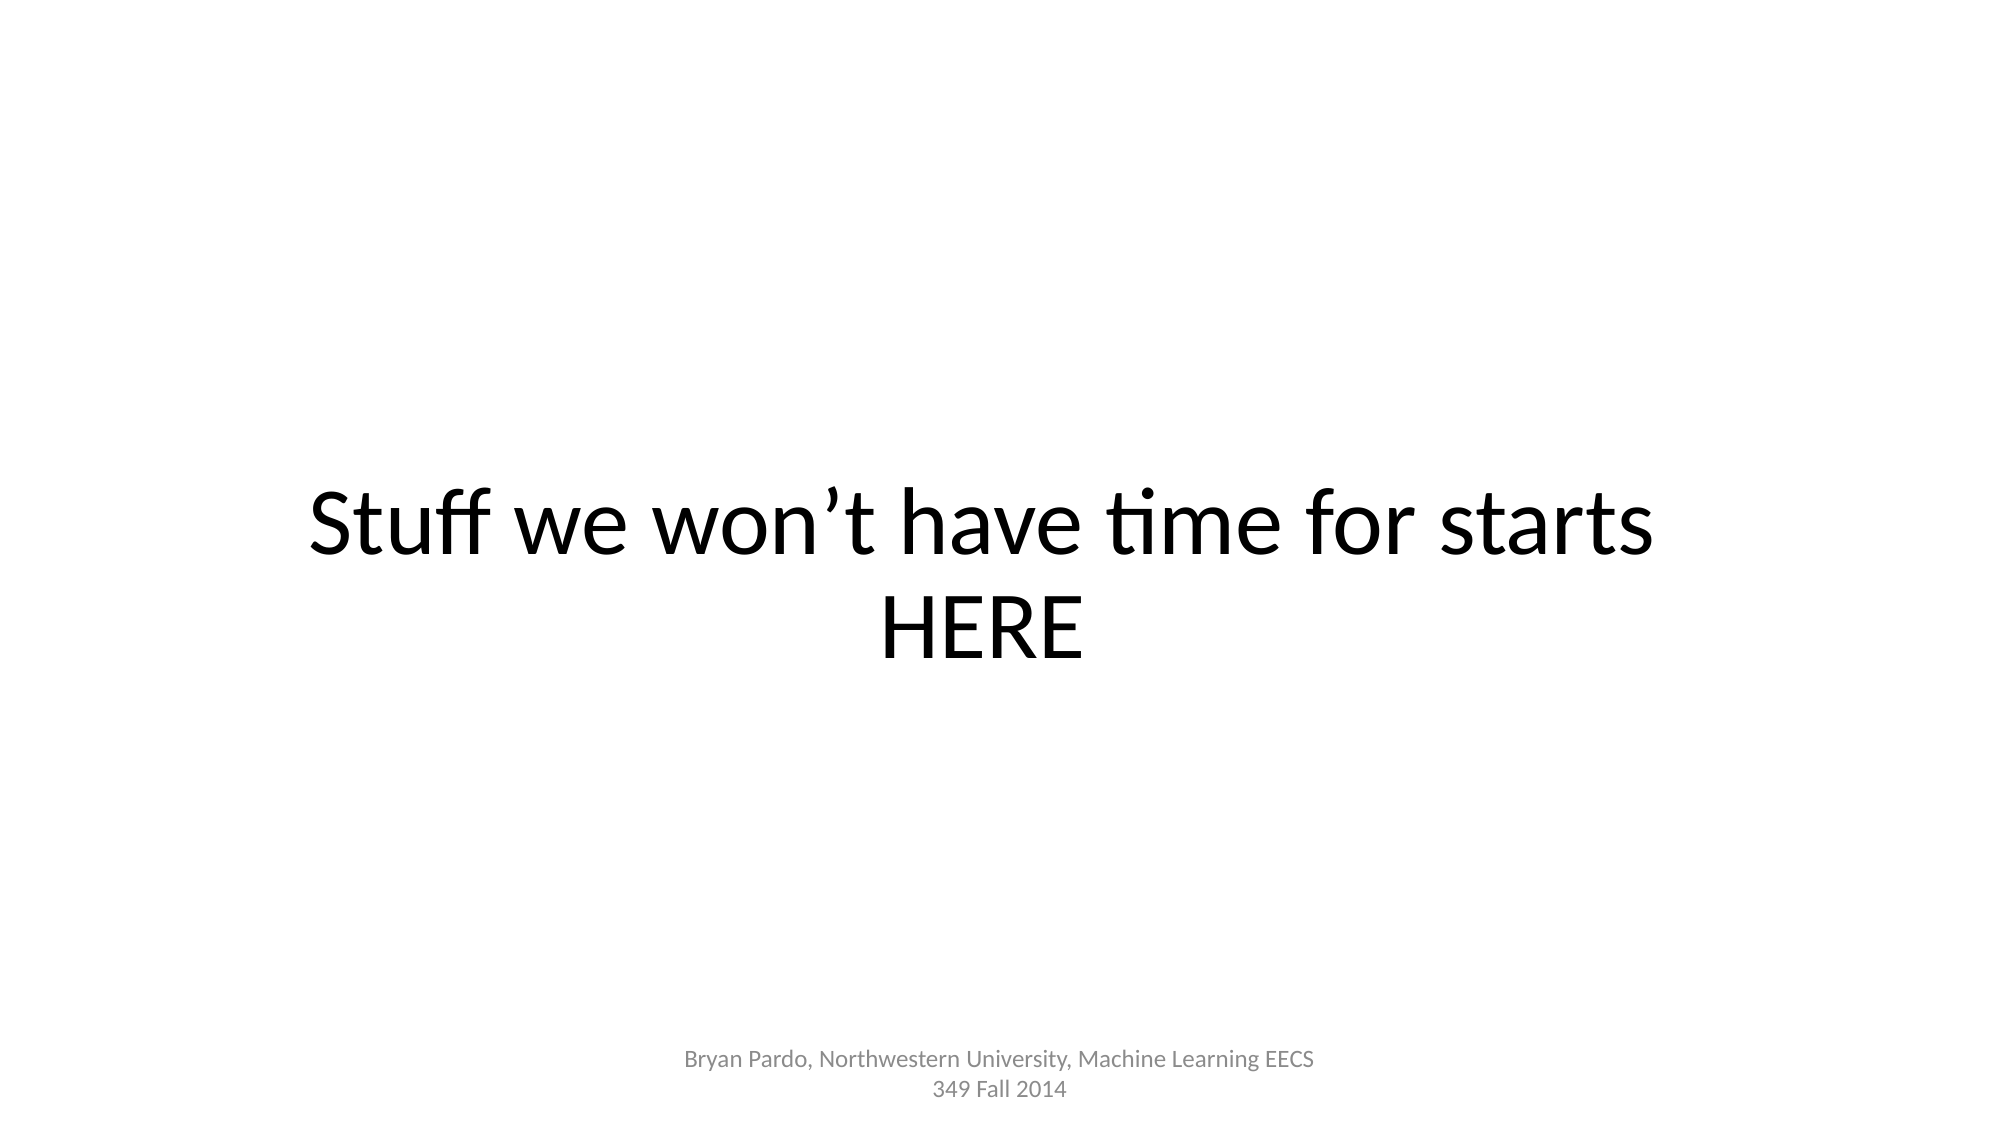

# Stuff we won’t have time for starts HERE
Bryan Pardo, Northwestern University, Machine Learning EECS 349 Fall 2014